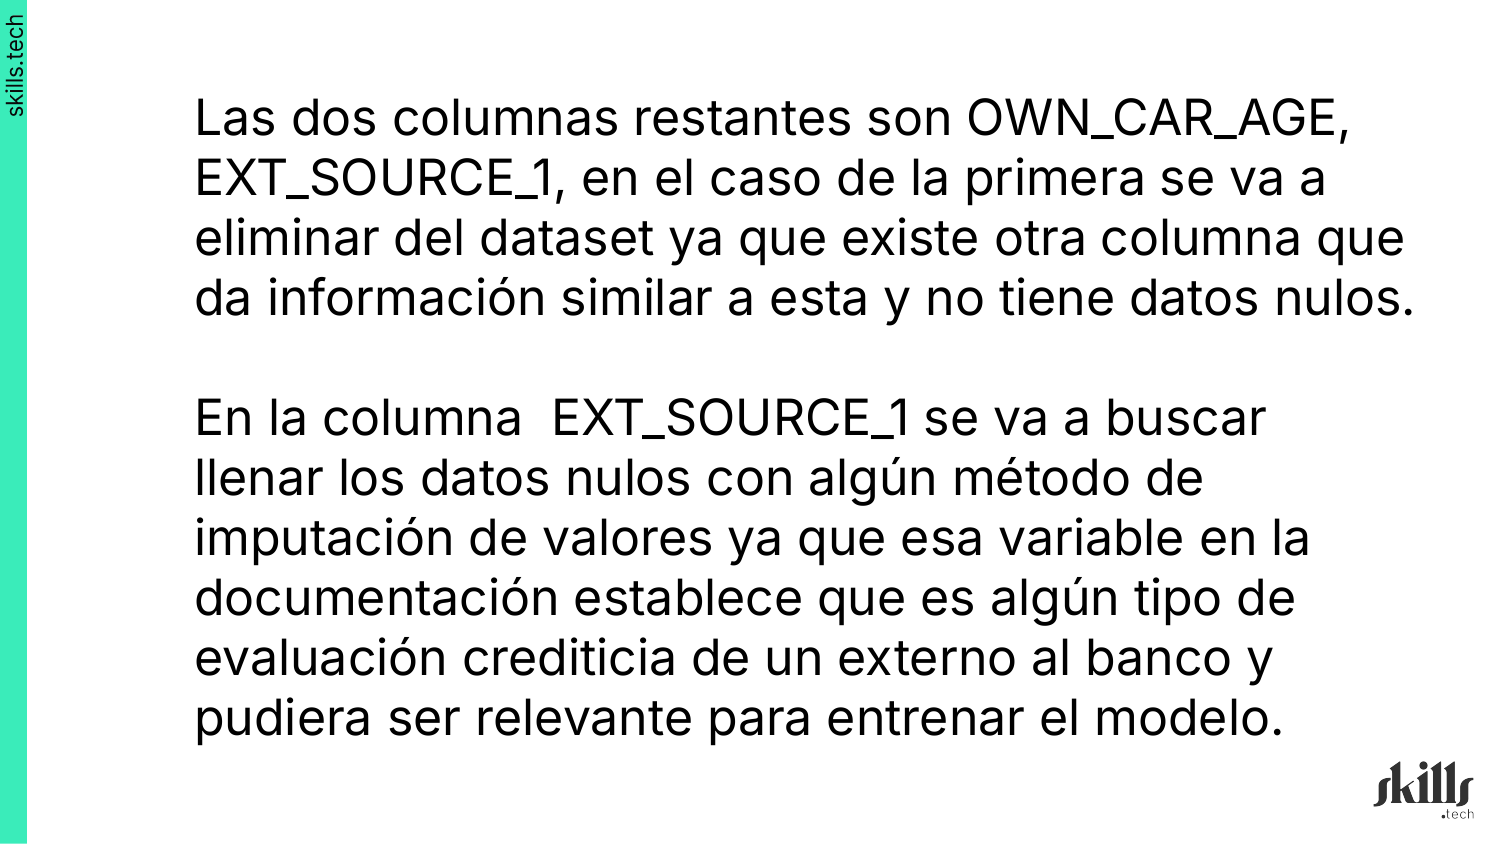

Las dos columnas restantes son OWN_CAR_AGE, EXT_SOURCE_1, en el caso de la primera se va a eliminar del dataset ya que existe otra columna que da información similar a esta y no tiene datos nulos.

En la columna  EXT_SOURCE_1 se va a buscar  llenar los datos nulos con algún método de imputación de valores ya que esa variable en la documentación establece que es algún tipo de evaluación crediticia de un externo al banco y pudiera ser relevante para entrenar el modelo.